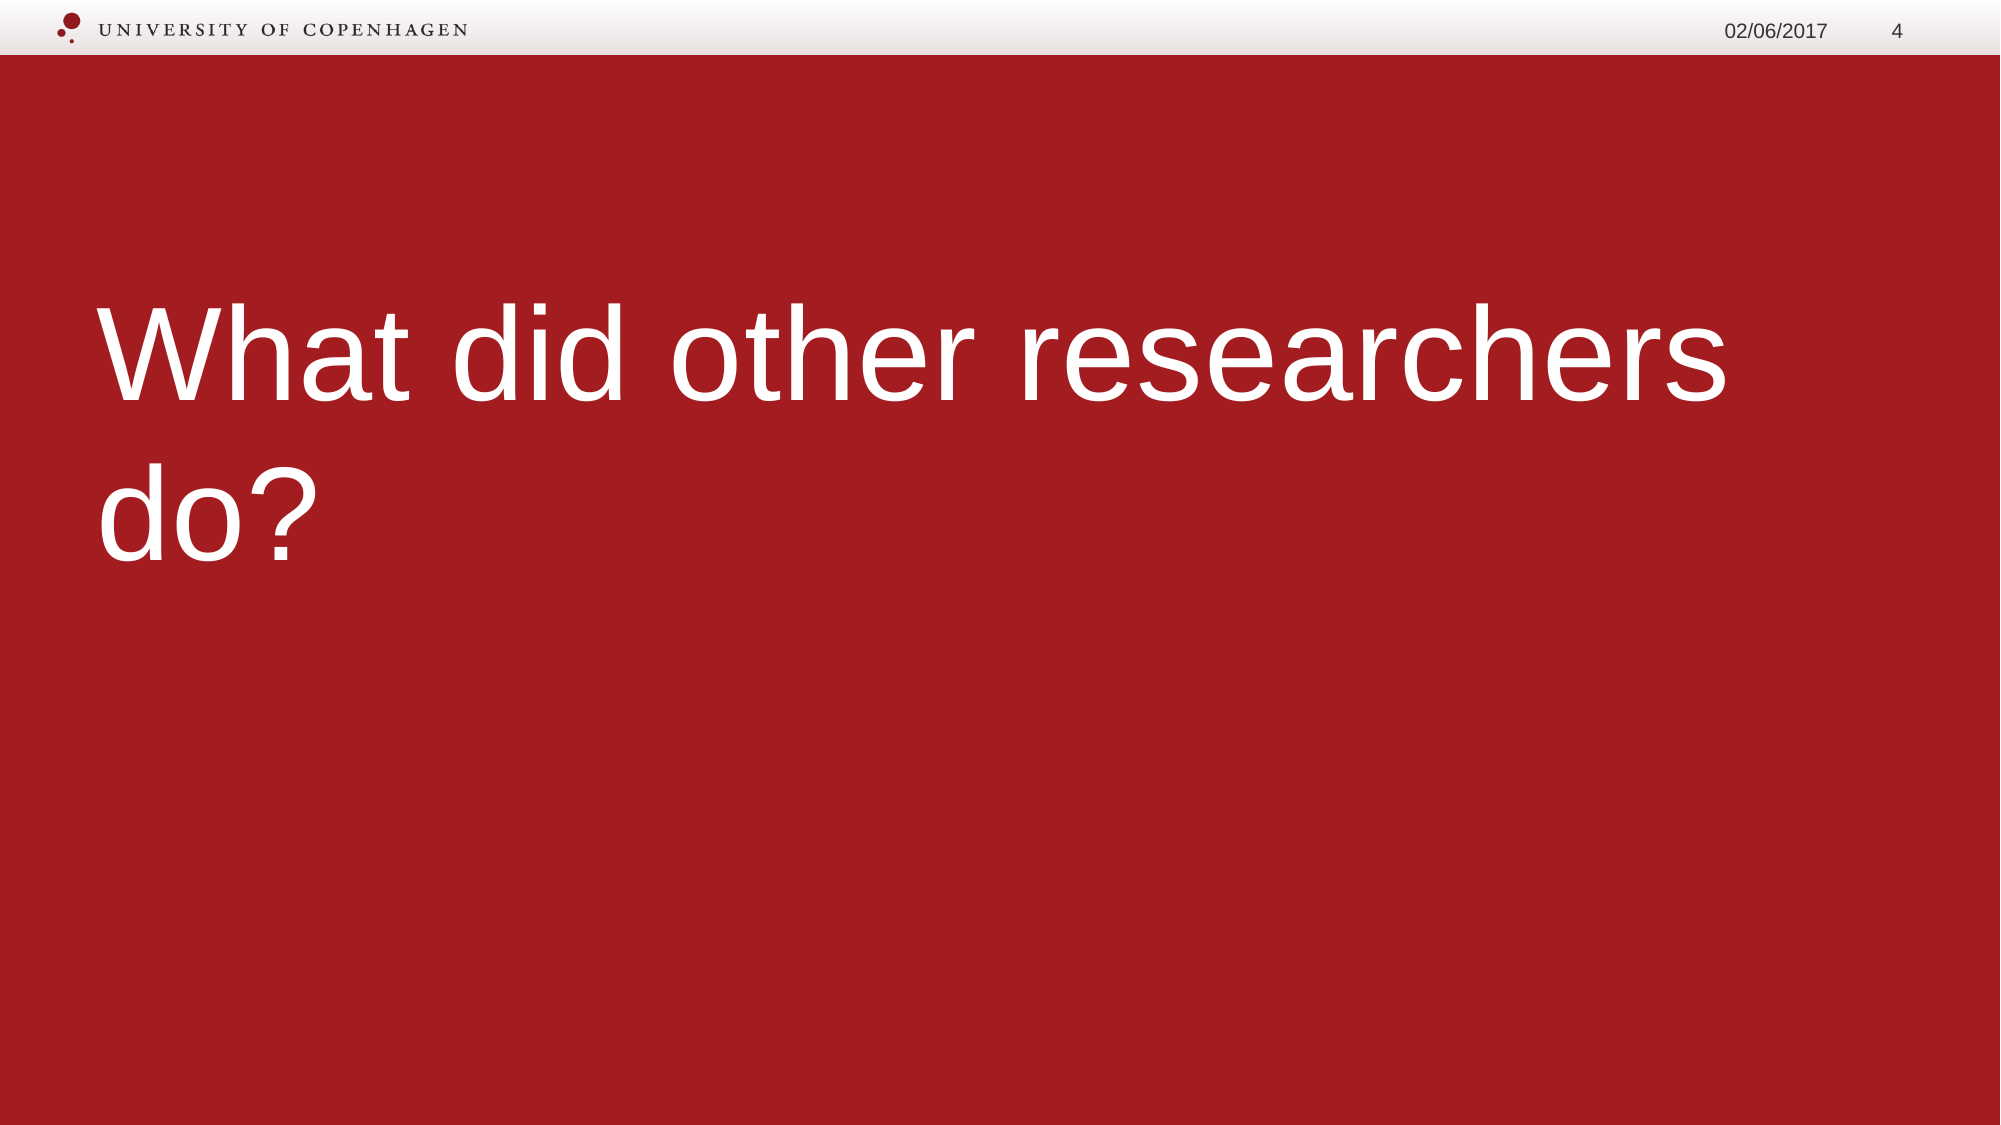

02/06/2017
4
# What did other researchers do?